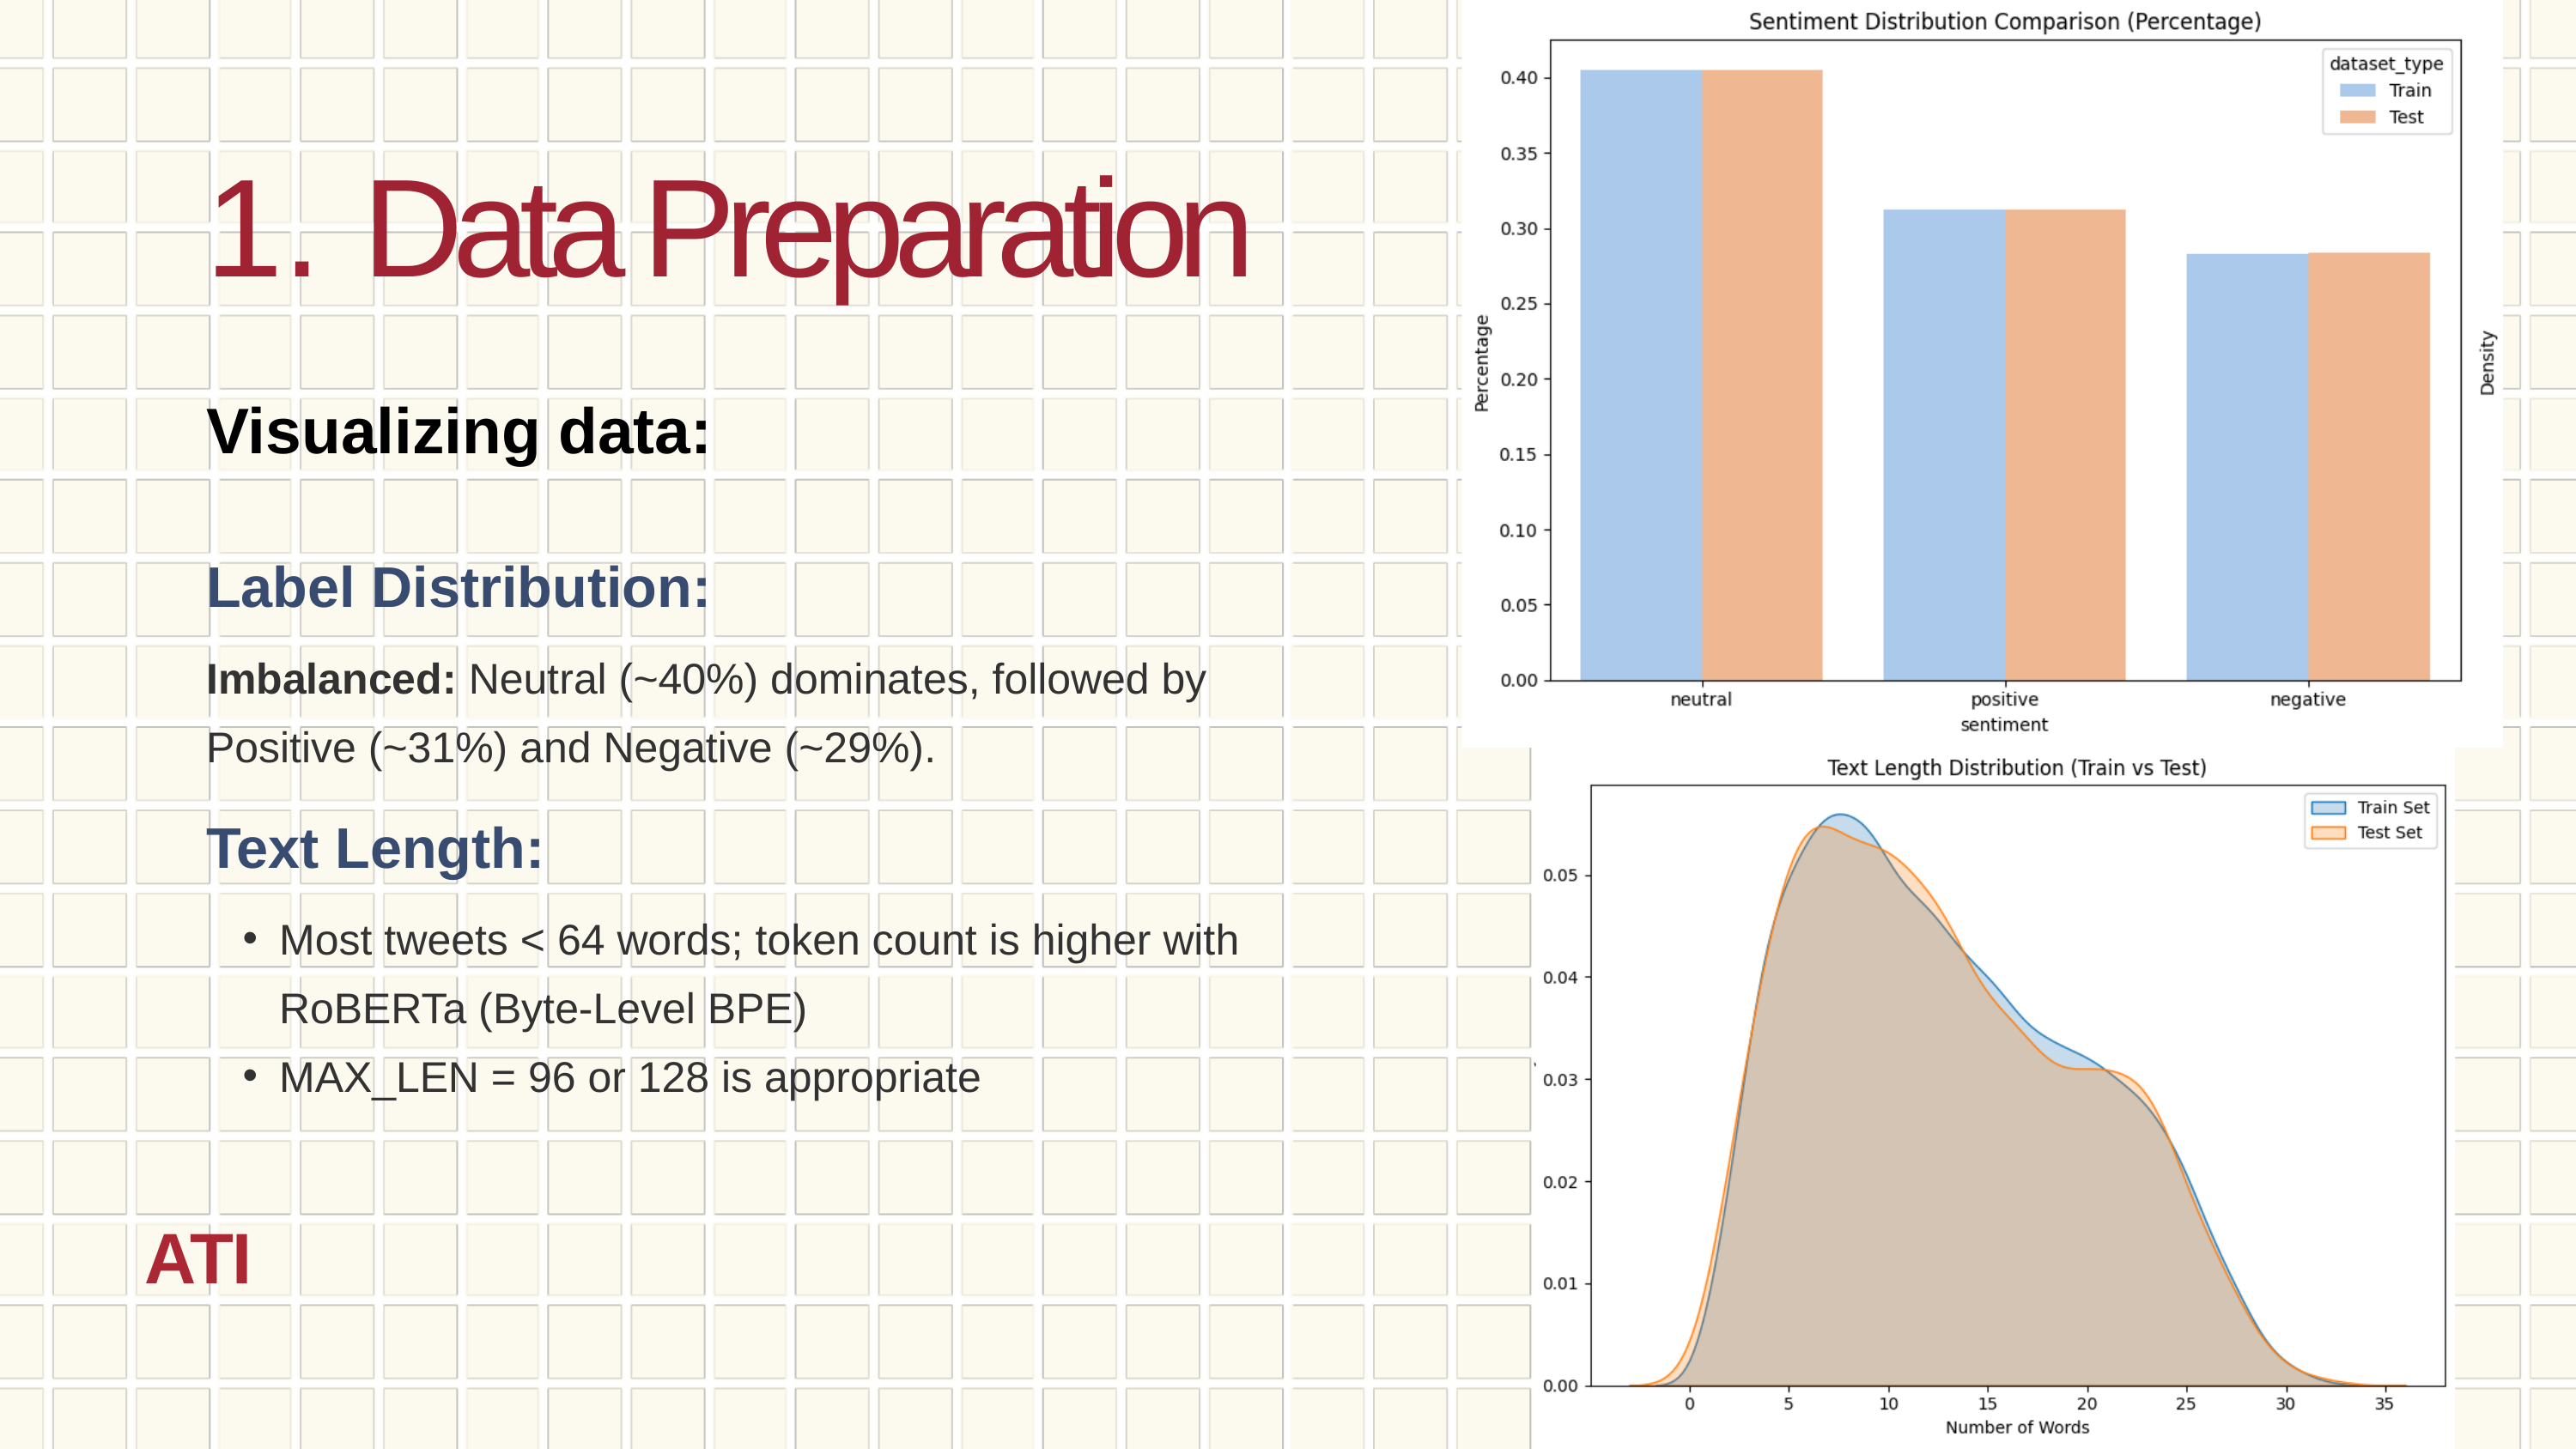

Data Preparation
Visualizing data:
Label Distribution:
Imbalanced: Neutral (~40%) dominates, followed by Positive (~31%) and Negative (~29%).

Text Length:
Most tweets < 64 words; token count is higher with RoBERTa (Byte-Level BPE)
MAX_LEN = 96 or 128 is appropriate
ATI